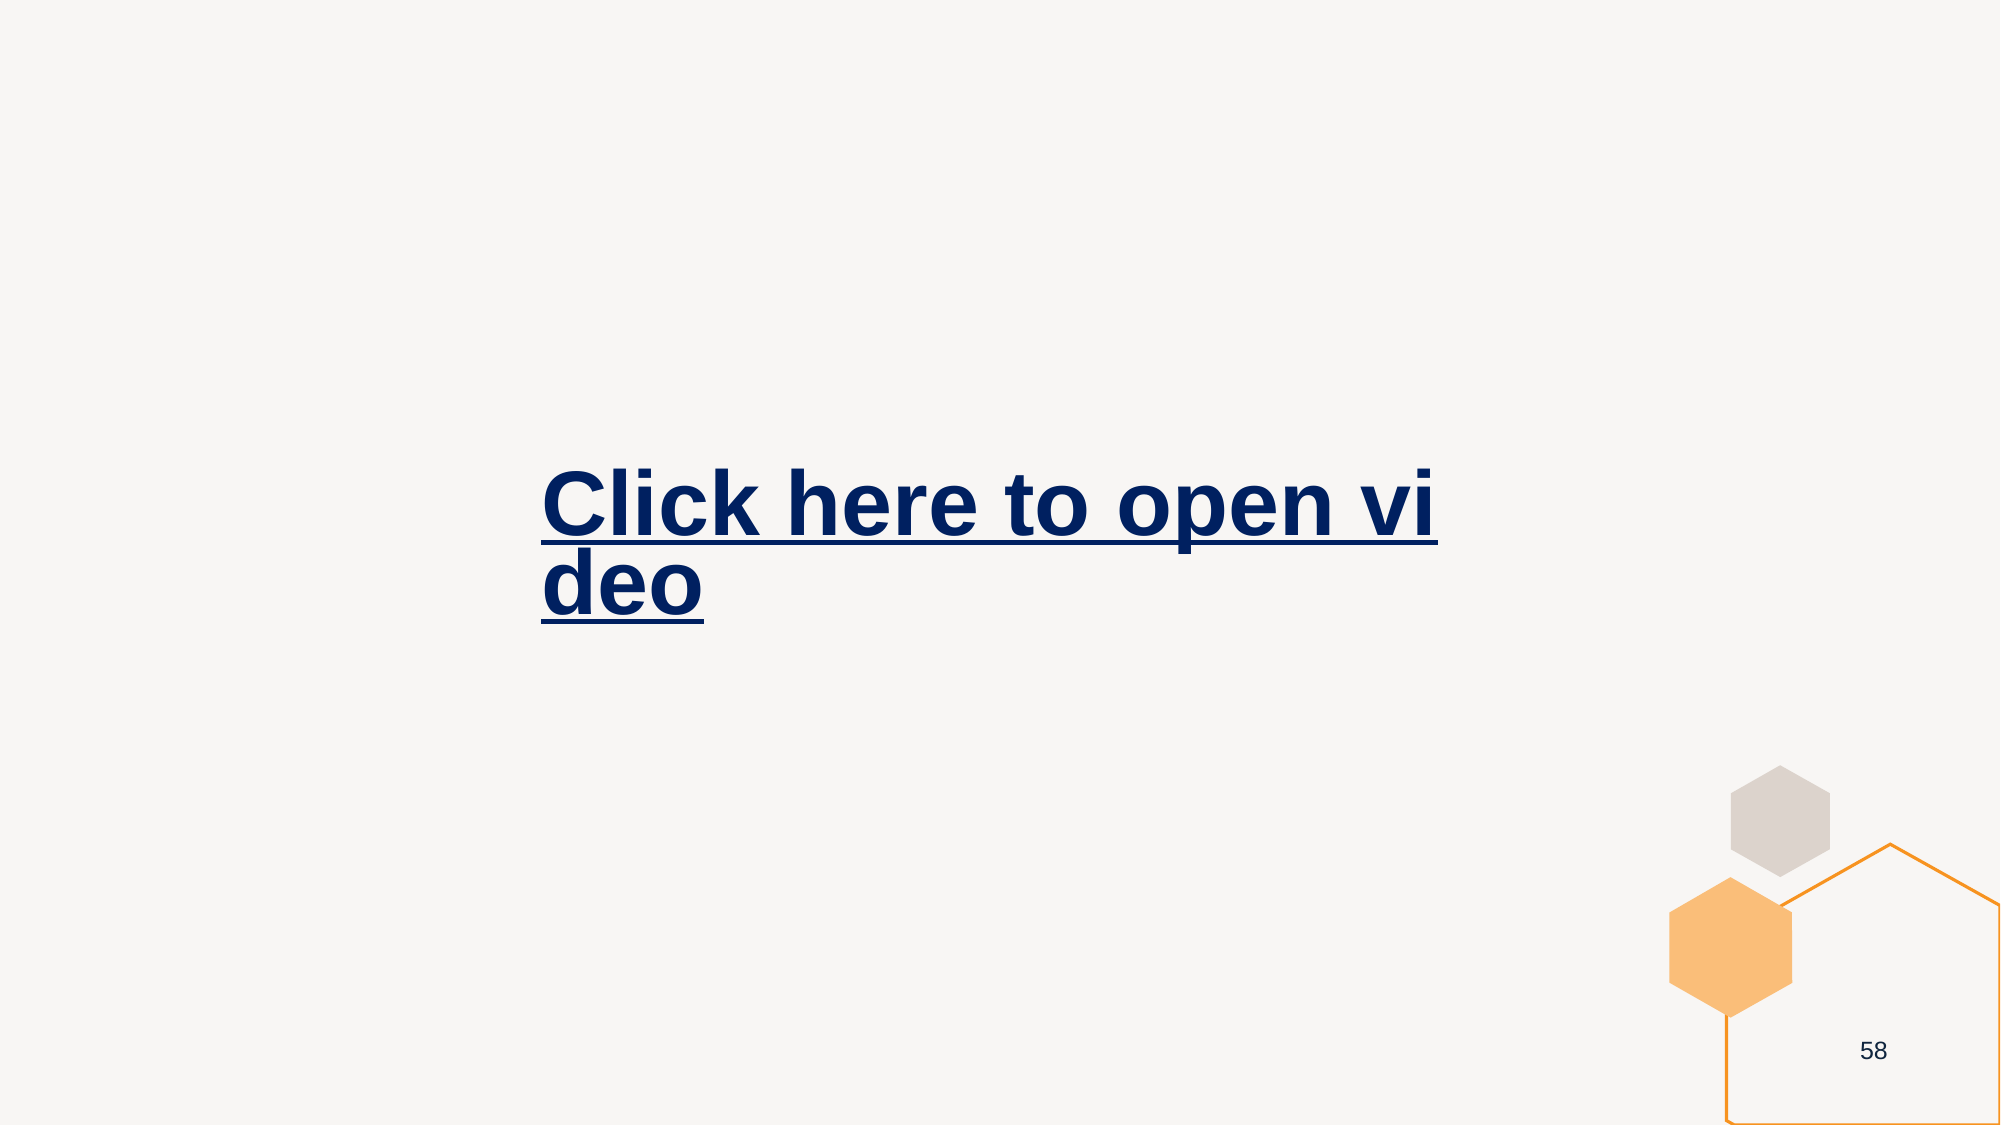

# Click here to open video
58